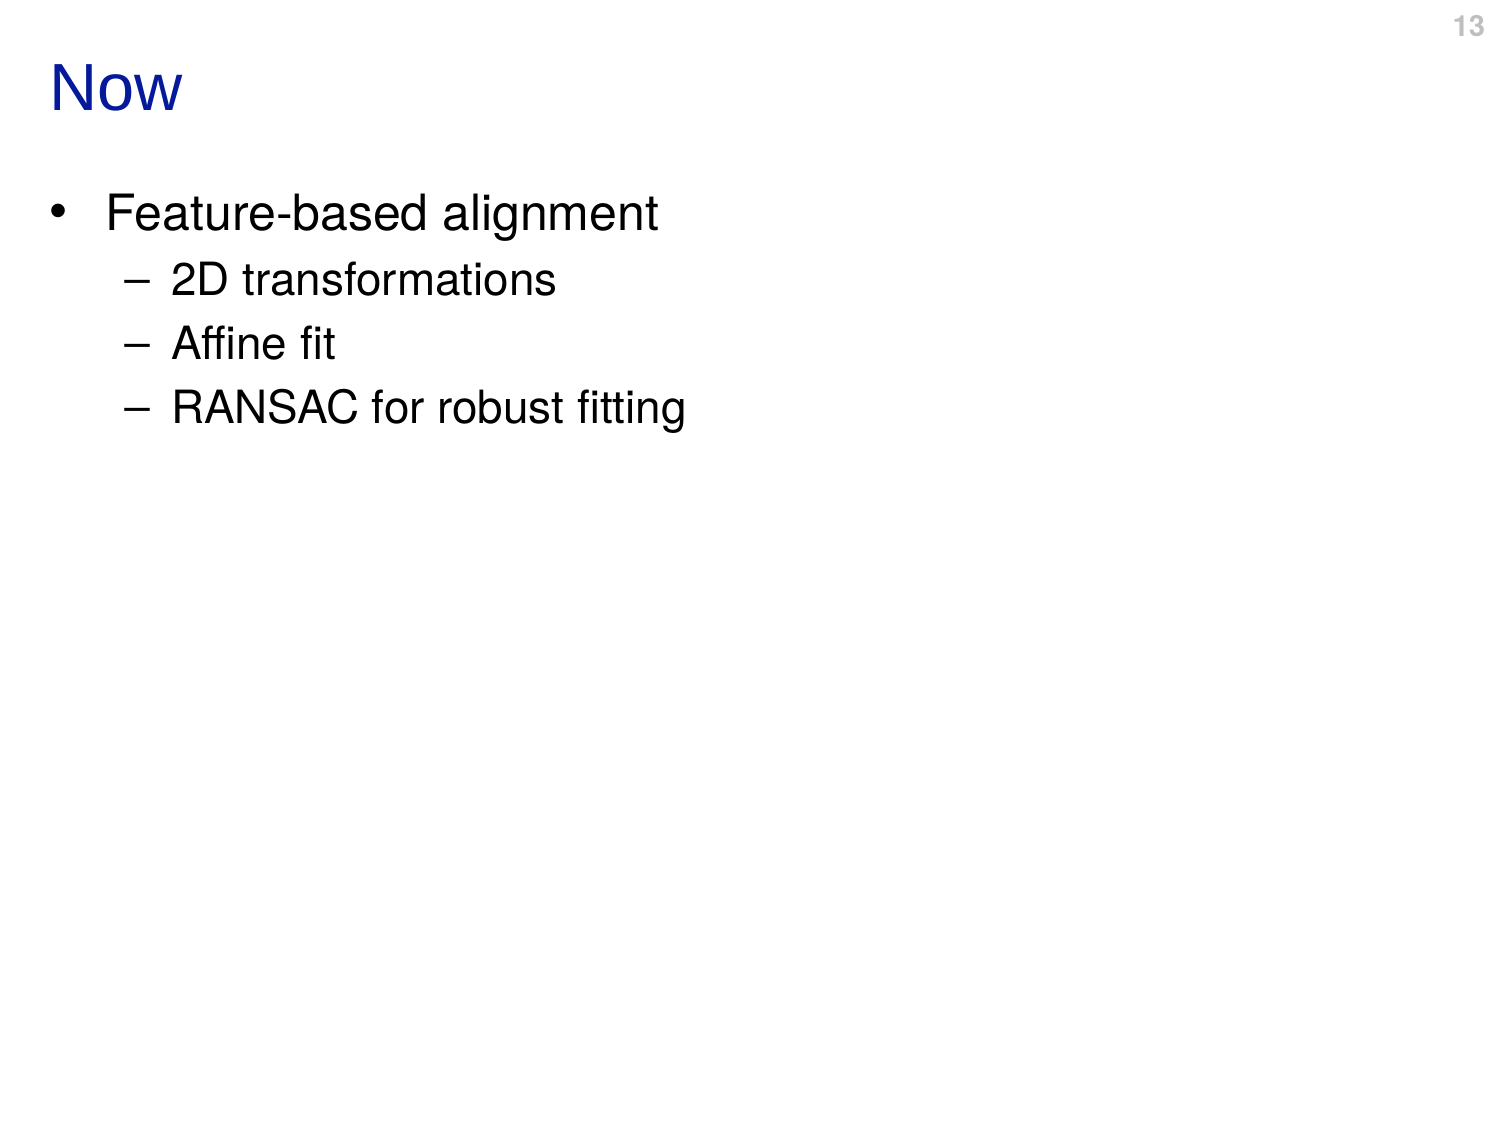

# Now
Feature-based alignment
2D transformations
Affine fit
RANSAC for robust fitting